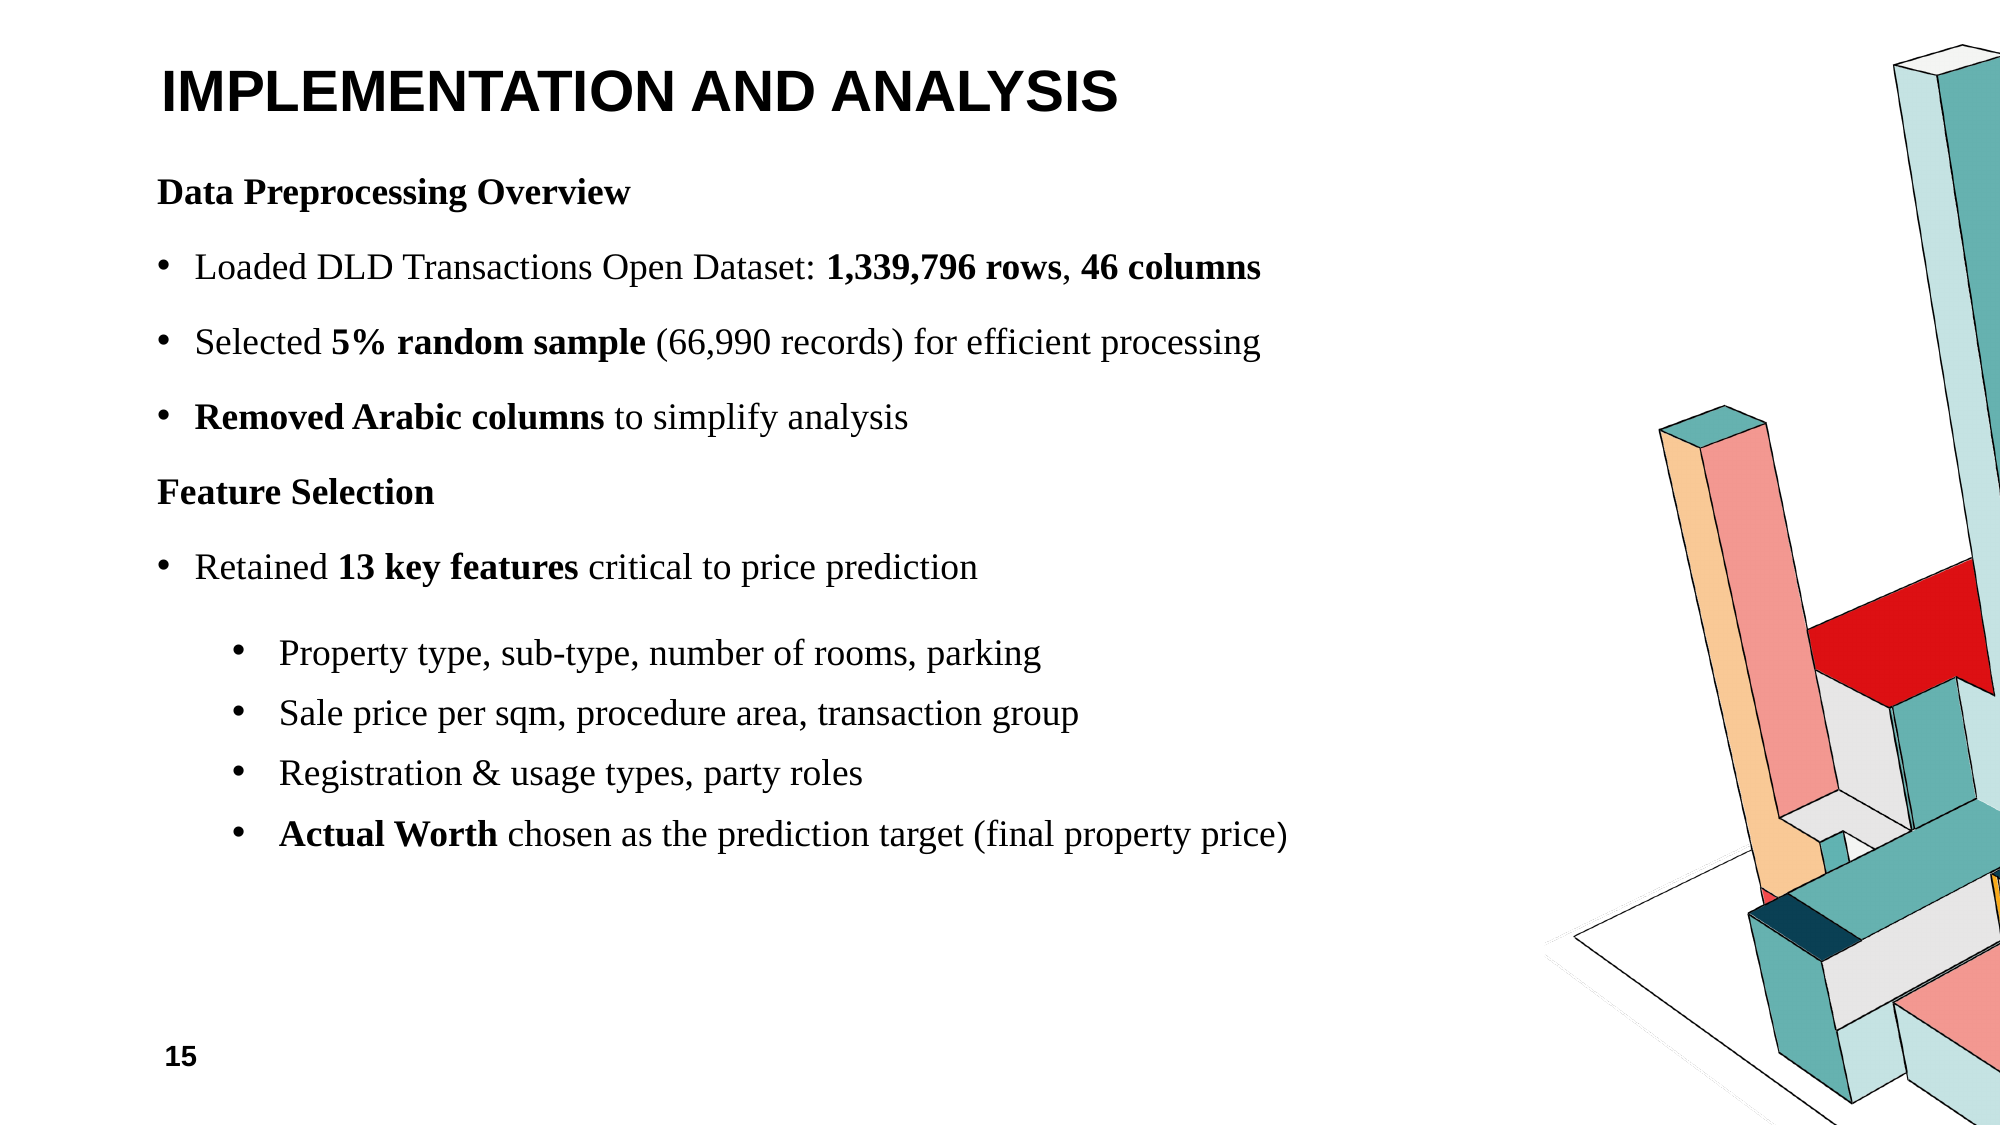

# Implementation and analysis
Data Preprocessing Overview
Loaded DLD Transactions Open Dataset: 1,339,796 rows, 46 columns
Selected 5% random sample (66,990 records) for efficient processing
Removed Arabic columns to simplify analysis
Feature Selection
Retained 13 key features critical to price prediction
Property type, sub-type, number of rooms, parking
Sale price per sqm, procedure area, transaction group
Registration & usage types, party roles
Actual Worth chosen as the prediction target (final property price)

15